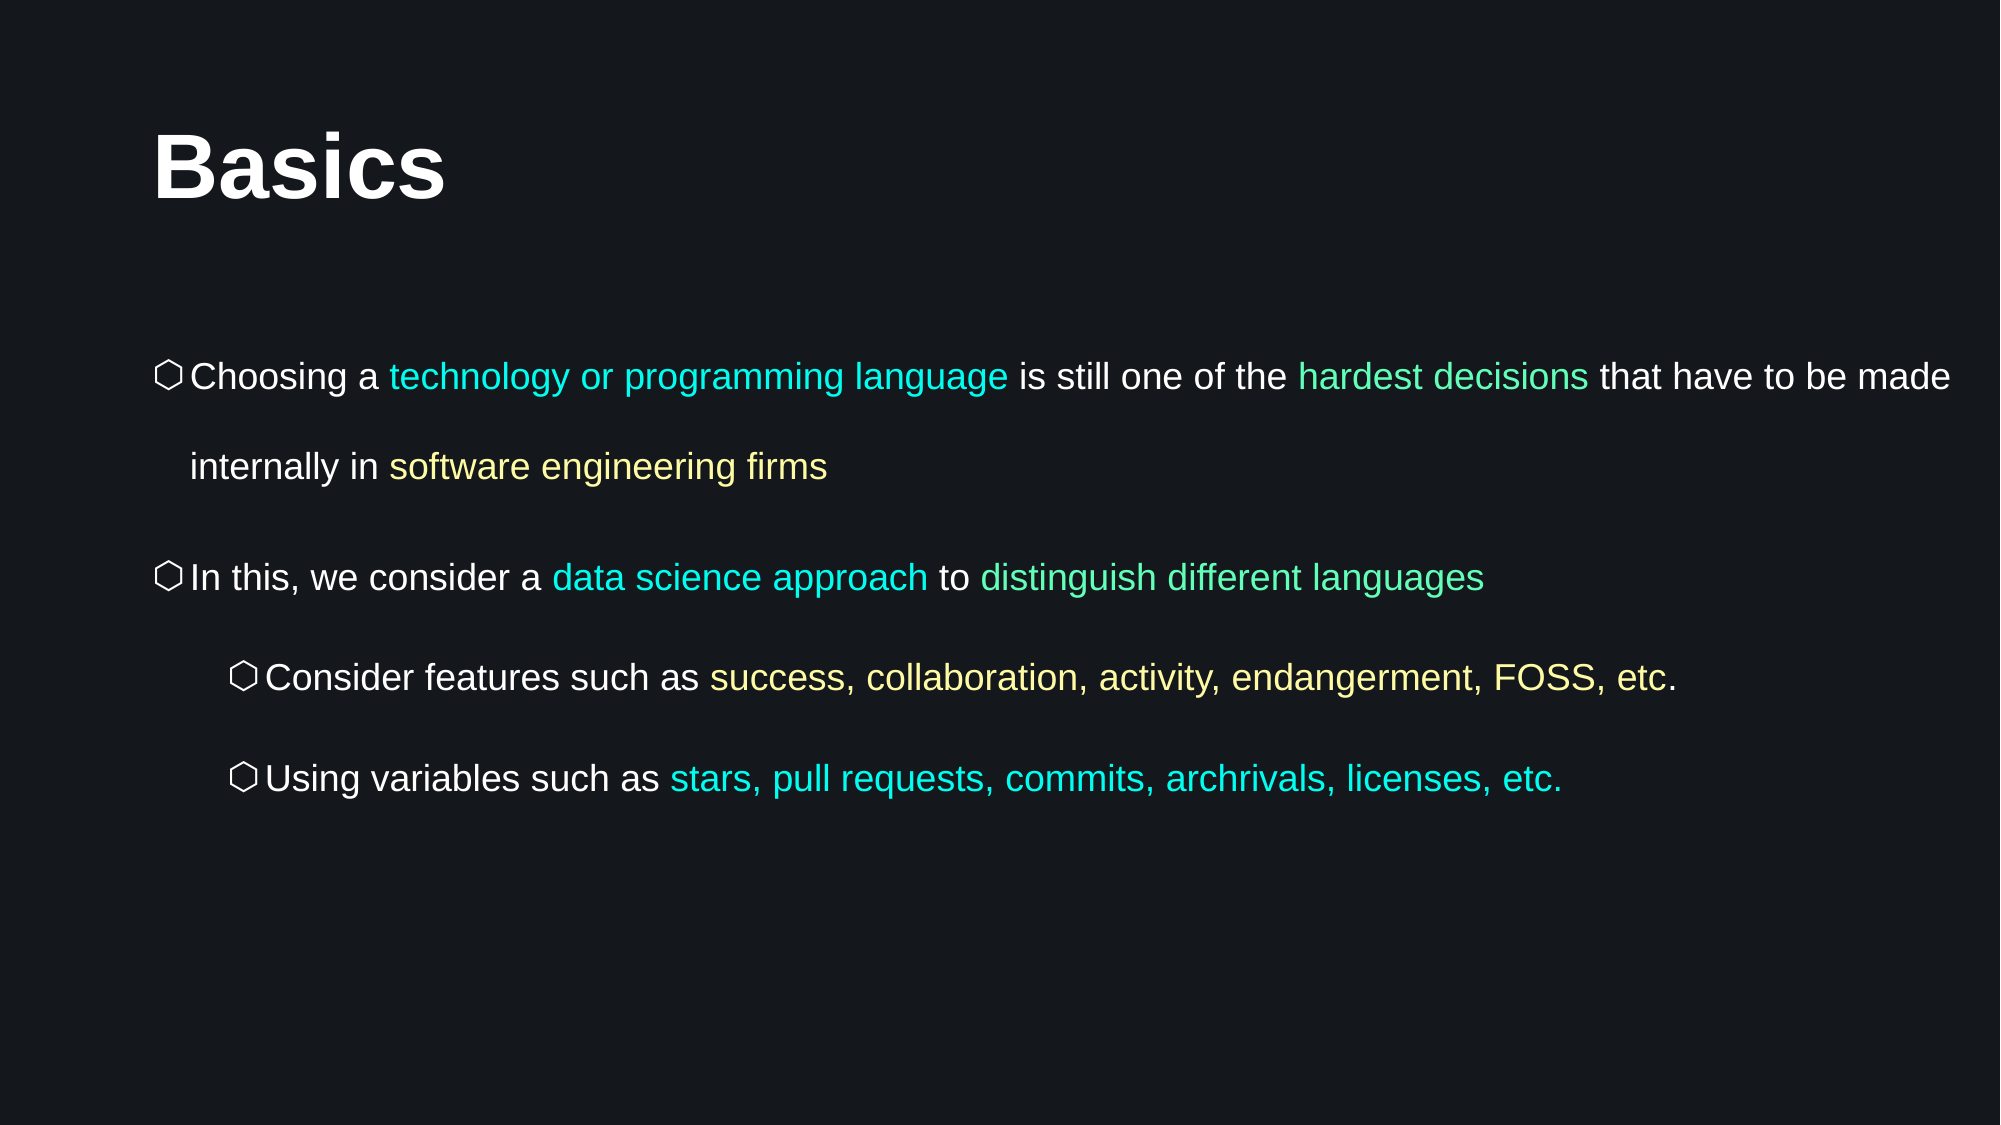

# Basics
Choosing a technology or programming language is still one of the hardest decisions that have to be made internally in software engineering firms
In this, we consider a data science approach to distinguish different languages
Consider features such as success, collaboration, activity, endangerment, FOSS, etc.
Using variables such as stars, pull requests, commits, archrivals, licenses, etc.